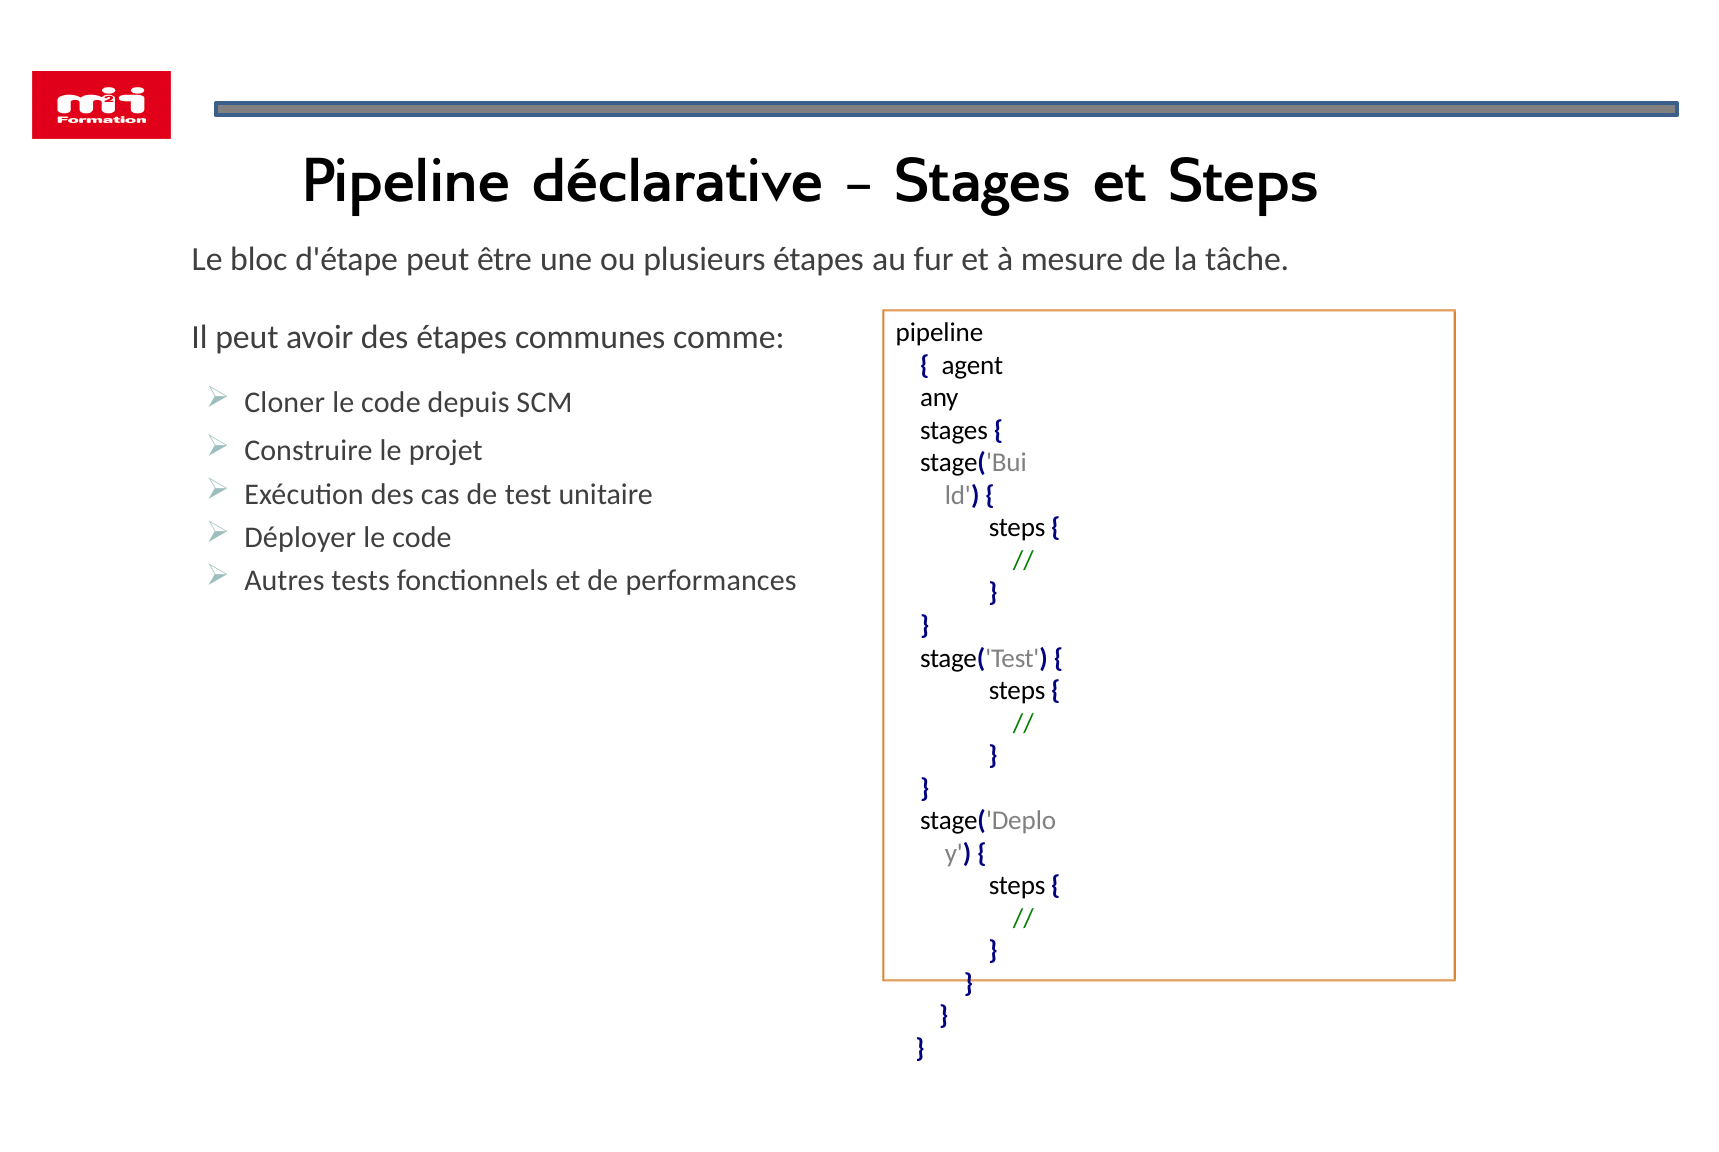

# Pipeline déclarative – Stages et Steps
Le bloc d'étape peut être une ou plusieurs étapes au fur et à mesure de la tâche.

pipeline {  agent any  stages {
stage('Build') {
steps {
//
}
}
stage('Test') {
steps {
//
}
}
stage('Deploy') {
steps {
//
}
}
}
}
Il peut avoir des étapes communes comme:
Cloner le code depuis SCM
Construire le projet
Exécution des cas de test unitaire
Déployer le code
Autres tests fonctionnels et de performances